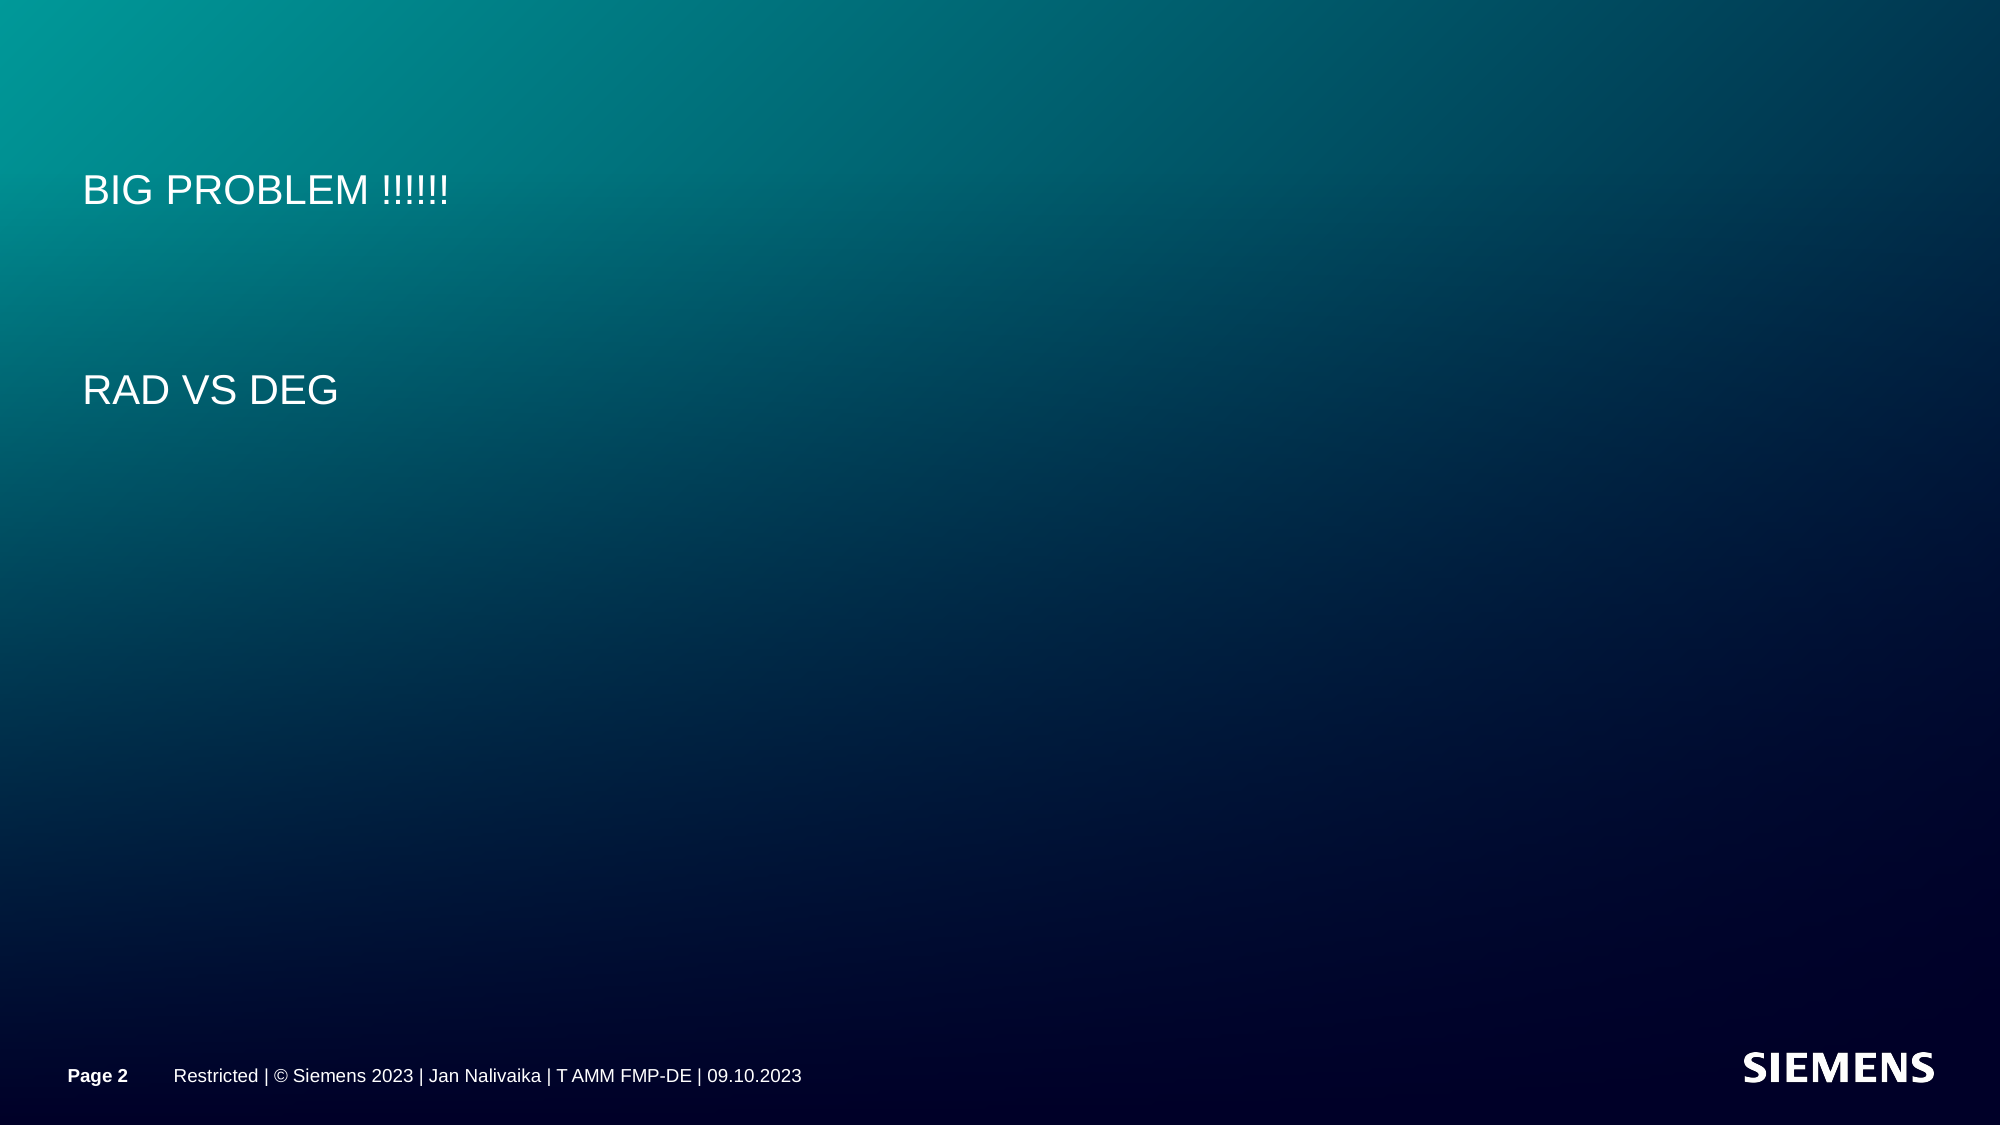

BIG PROBLEM !!!!!!
RAD VS DEG
Page 2
Restricted | © Siemens 2023 | Jan Nalivaika | T AMM FMP-DE | 09.10.2023